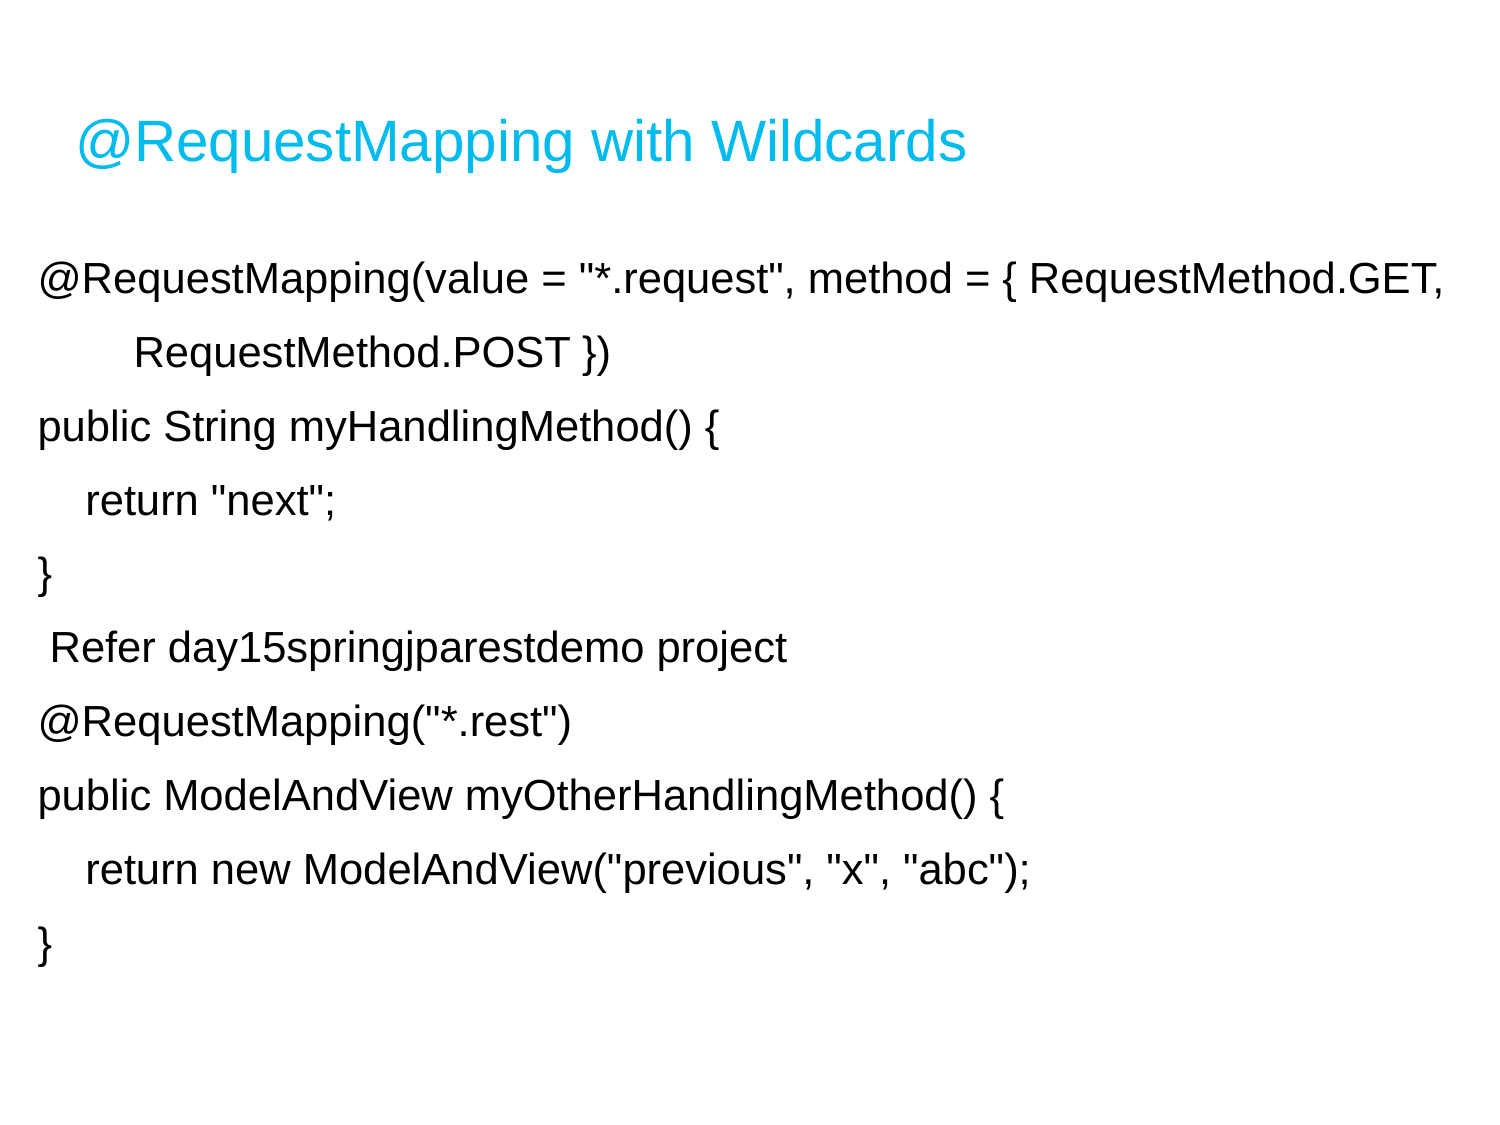

# @RequestMapping with Wildcards
@RequestMapping(value = "*.request", method = { RequestMethod.GET,
        RequestMethod.POST })
public String myHandlingMethod() {
    return "next";
}
 Refer day15springjparestdemo project
@RequestMapping("*.rest")
public ModelAndView myOtherHandlingMethod() {
    return new ModelAndView("previous", "x", "abc");
}